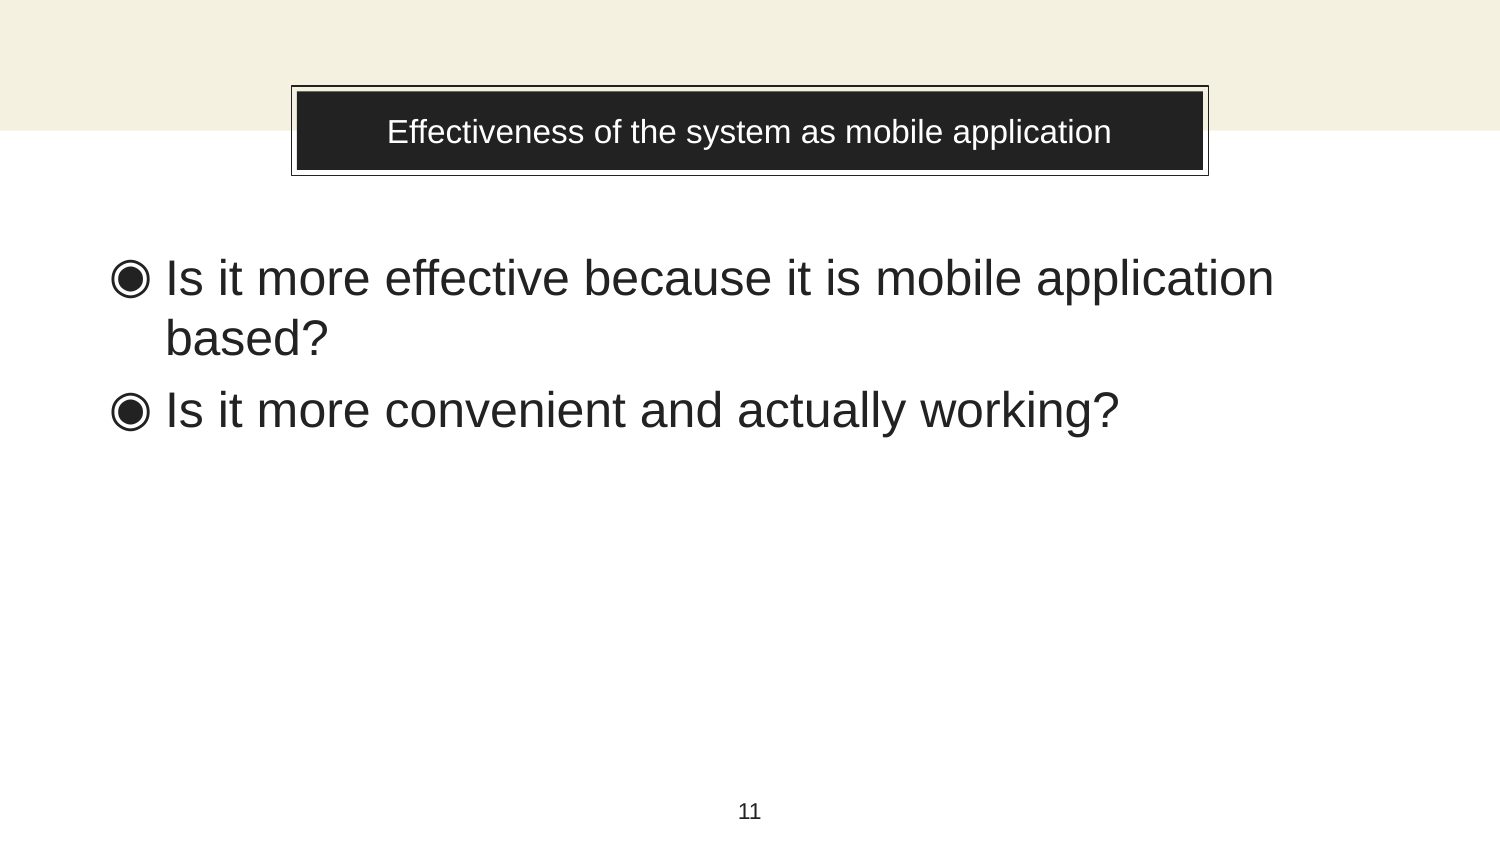

# Effectiveness of the system as mobile application
Is it more effective because it is mobile application based?
Is it more convenient and actually working?

11